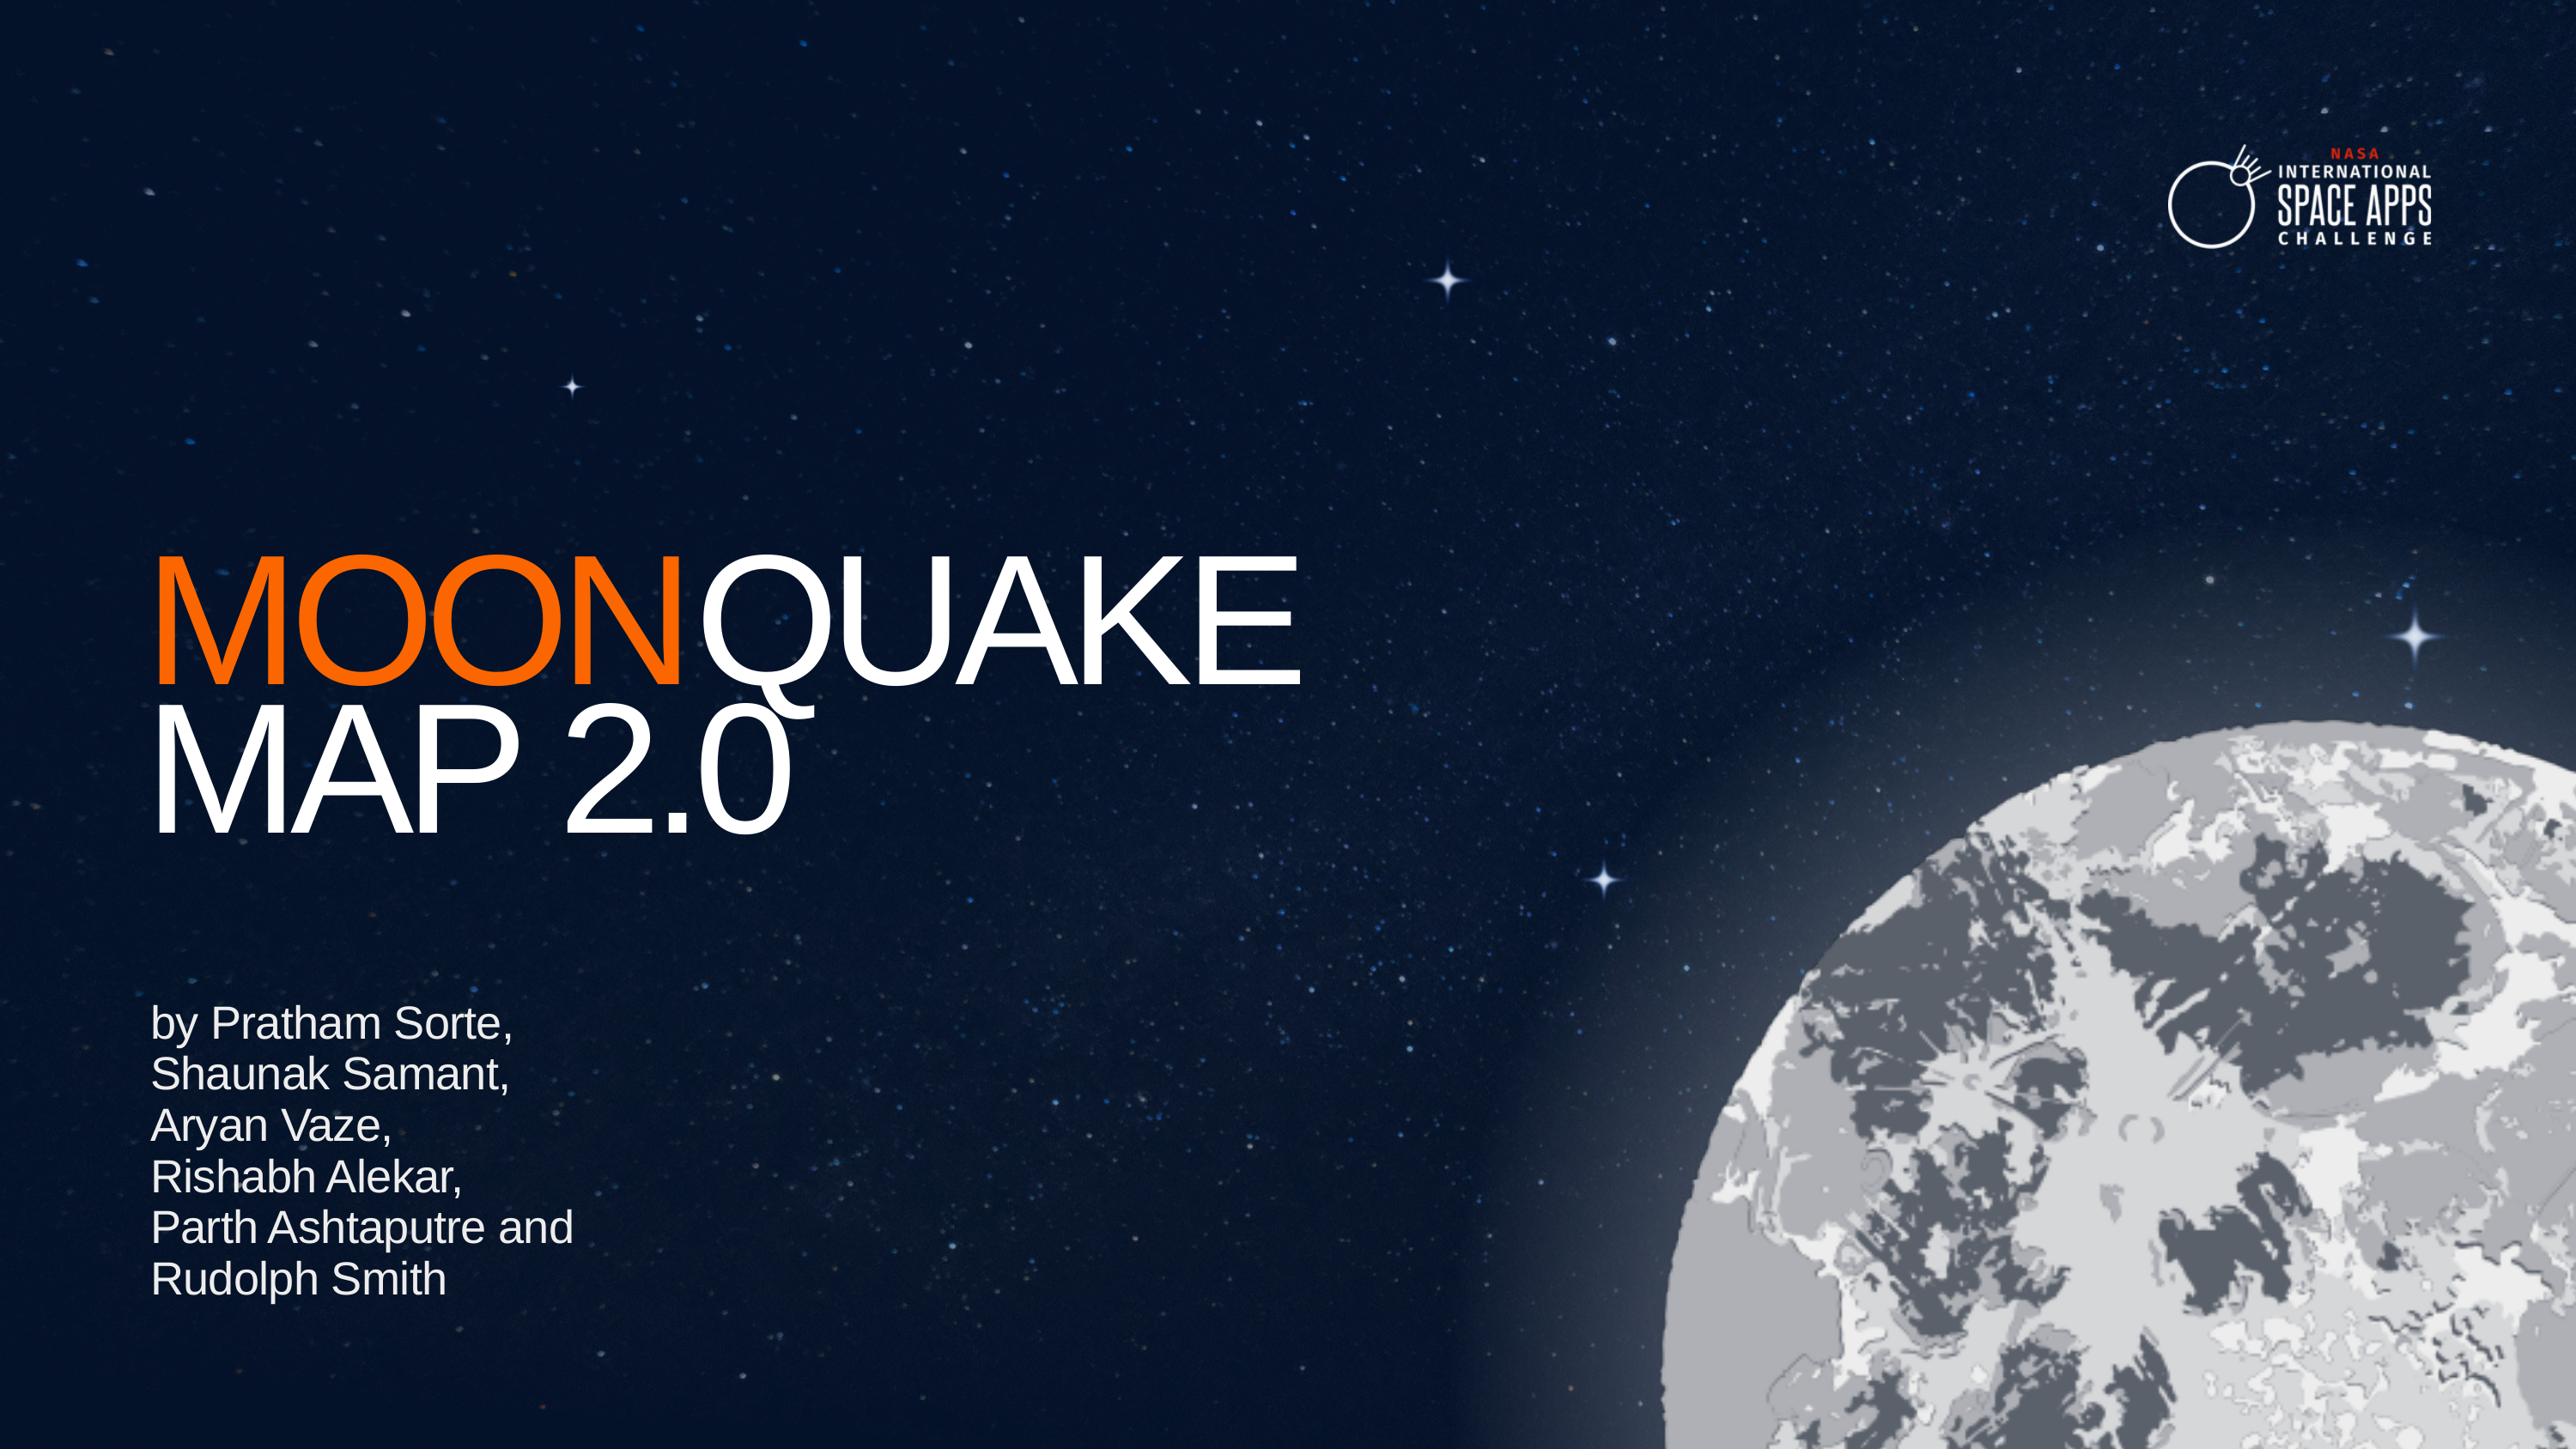

MOONQUAKE MAP 2.0

by Pratham Sorte,
Shaunak Samant,
Aryan Vaze,
Rishabh Alekar,
Parth Ashtaputre and
Rudolph Smith